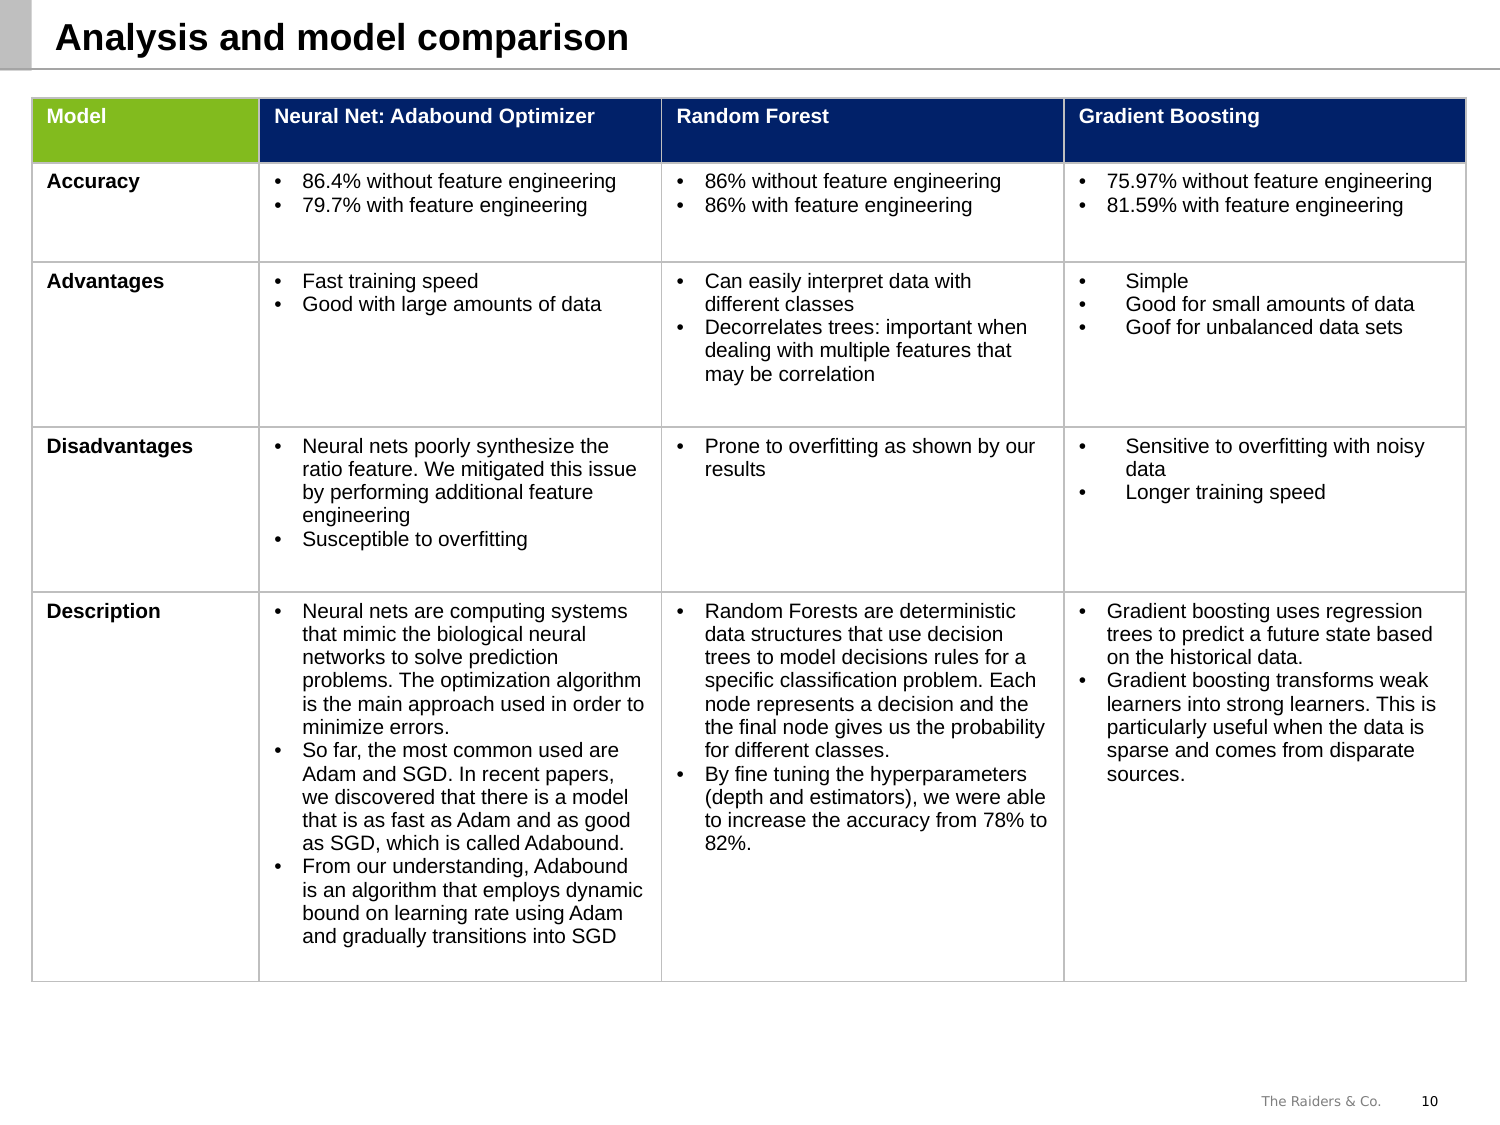

Analysis and model comparison
| Model | Neural Net: Adabound Optimizer | Random Forest | Gradient Boosting |
| --- | --- | --- | --- |
| Accuracy | 86.4% without feature engineering 79.7% with feature engineering | 86% without feature engineering 86% with feature engineering | 75.97% without feature engineering 81.59% with feature engineering |
| Advantages | Fast training speed Good with large amounts of data | Can easily interpret data with different classes Decorrelates trees: important when dealing with multiple features that may be correlation | Simple Good for small amounts of data Goof for unbalanced data sets |
| Disadvantages | Neural nets poorly synthesize the ratio feature. We mitigated this issue by performing additional feature engineering Susceptible to overfitting | Prone to overfitting as shown by our results | Sensitive to overfitting with noisy data Longer training speed |
| Description | Neural nets are computing systems that mimic the biological neural networks to solve prediction problems. The optimization algorithm is the main approach used in order to minimize errors. So far, the most common used are Adam and SGD. In recent papers, we discovered that there is a model that is as fast as Adam and as good as SGD, which is called Adabound. From our understanding, Adabound is an algorithm that employs dynamic bound on learning rate using Adam and gradually transitions into SGD | Random Forests are deterministic data structures that use decision trees to model decisions rules for a specific classification problem. Each node represents a decision and the the final node gives us the probability for different classes. By fine tuning the hyperparameters (depth and estimators), we were able to increase the accuracy from 78% to 82%. | Gradient boosting uses regression trees to predict a future state based on the historical data. Gradient boosting transforms weak learners into strong learners. This is particularly useful when the data is sparse and comes from disparate sources. |